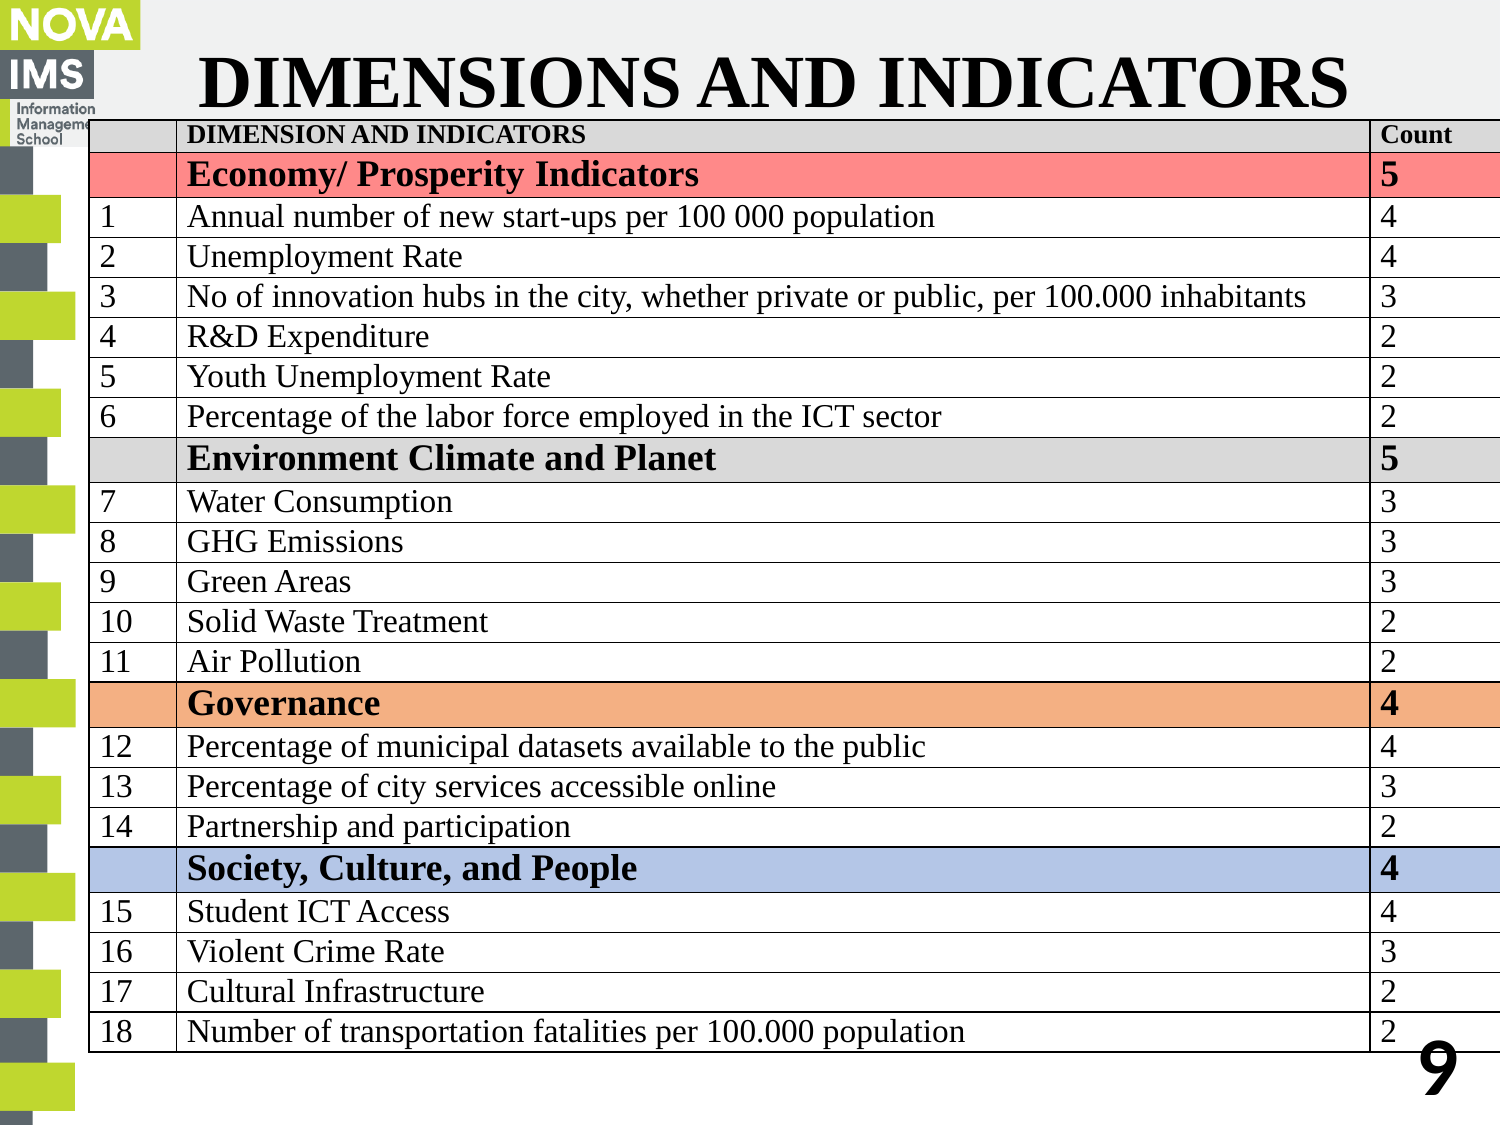

# DIMENSIONS AND INDICATORS
|  | DIMENSION AND INDICATORS | Count |
| --- | --- | --- |
|  | Economy/ Prosperity Indicators | 5 |
| 1 | Annual number of new start-ups per 100 000 population | 4 |
| 2 | Unemployment Rate | 4 |
| 3 | No of innovation hubs in the city, whether private or public, per 100.000 inhabitants | 3 |
| 4 | R&D Expenditure | 2 |
| 5 | Youth Unemployment Rate | 2 |
| 6 | Percentage of the labor force employed in the ICT sector | 2 |
|  | Environment Climate and Planet | 5 |
| 7 | Water Consumption | 3 |
| 8 | GHG Emissions | 3 |
| 9 | Green Areas | 3 |
| 10 | Solid Waste Treatment | 2 |
| 11 | Air Pollution | 2 |
|  | Governance | 4 |
| 12 | Percentage of municipal datasets available to the public | 4 |
| 13 | Percentage of city services accessible online | 3 |
| 14 | Partnership and participation | 2 |
|  | Society, Culture, and People | 4 |
| 15 | Student ICT Access | 4 |
| 16 | Violent Crime Rate | 3 |
| 17 | Cultural Infrastructure | 2 |
| 18 | Number of transportation fatalities per 100.000 population | 2 |
9